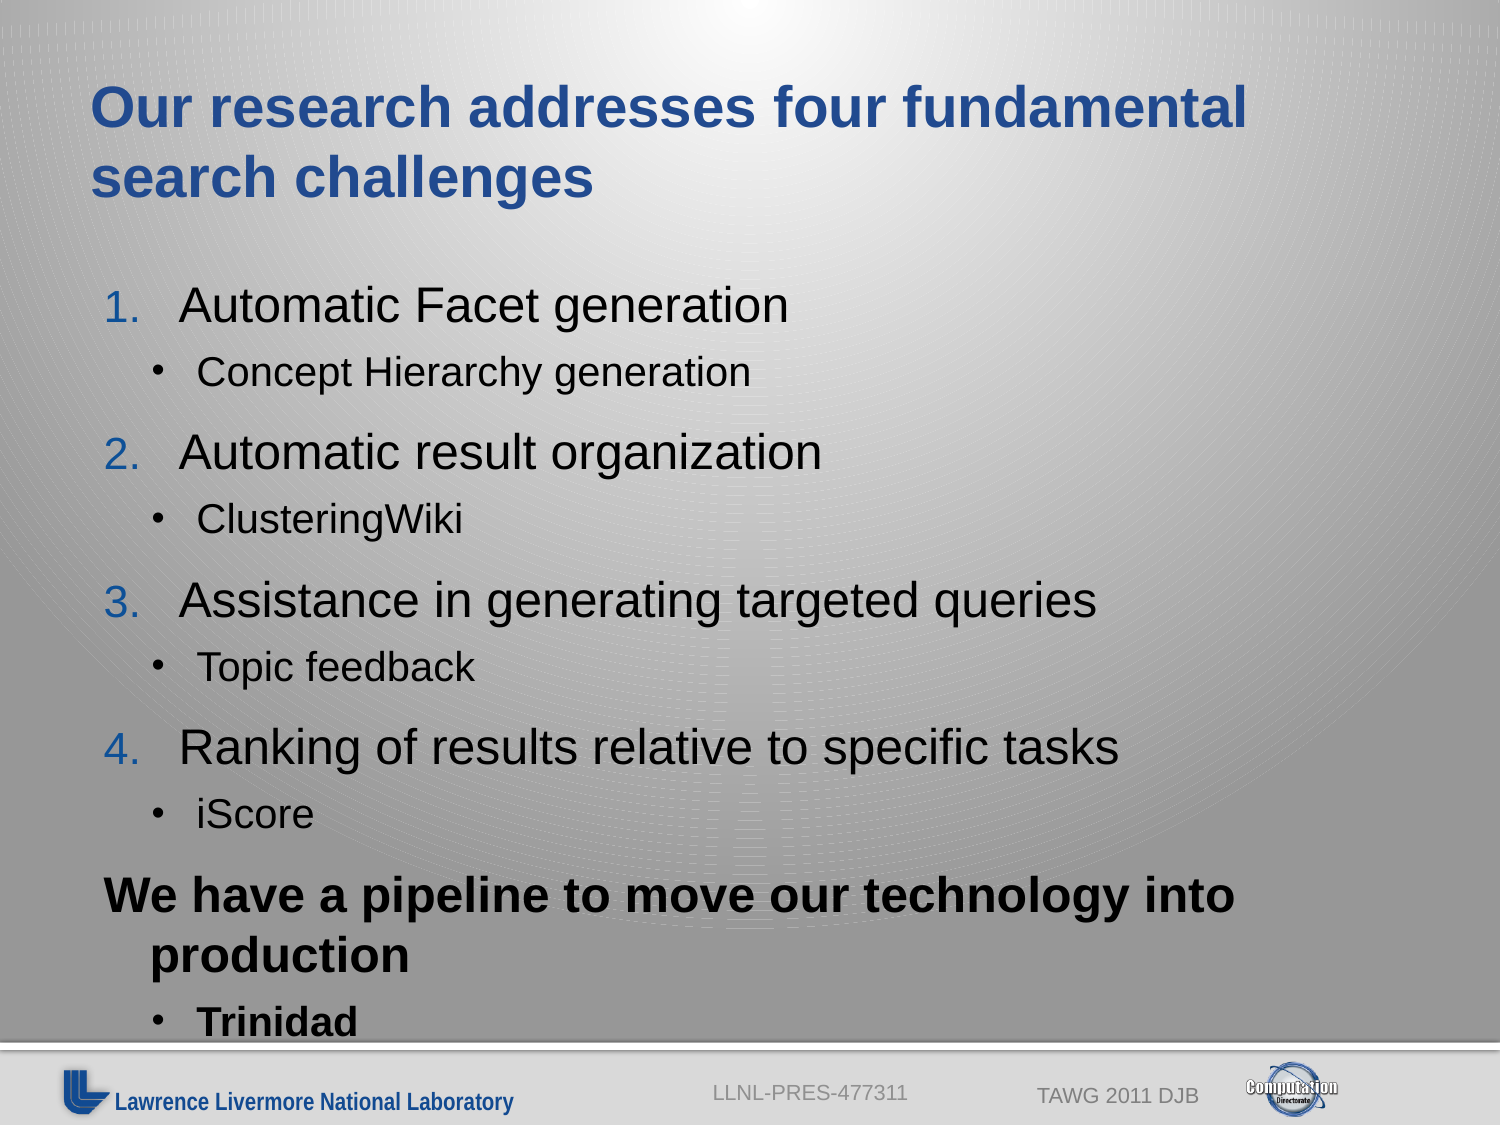

# Our research addresses four fundamental search challenges
Automatic Facet generation
Concept Hierarchy generation
Automatic result organization
ClusteringWiki
Assistance in generating targeted queries
Topic feedback
Ranking of results relative to specific tasks
iScore
We have a pipeline to move our technology into production
Trinidad